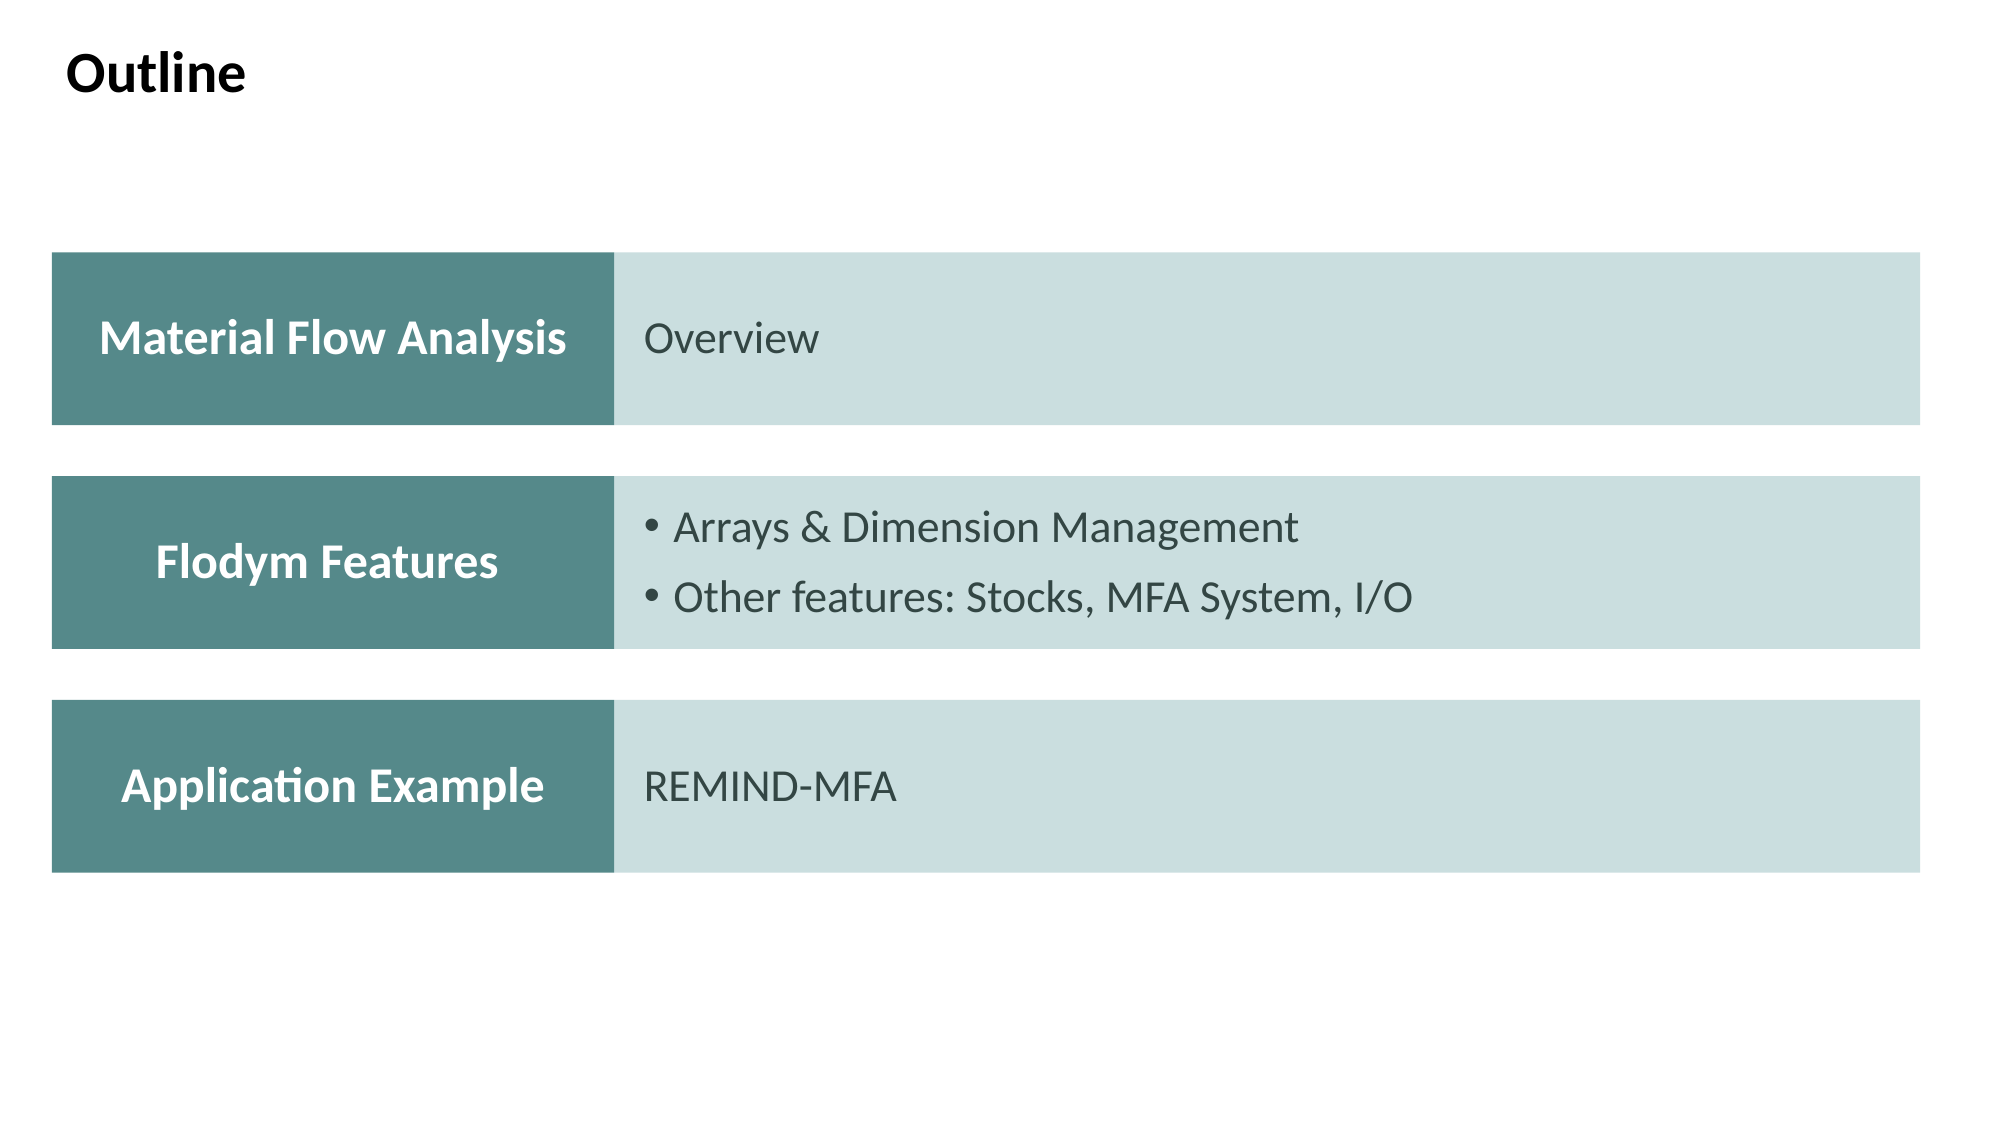

# Outline
Material Flow Analysis
Overview
Flodym Features
Arrays & Dimension Management
Other features: Stocks, MFA System, I/O
Application Example
REMIND-MFA